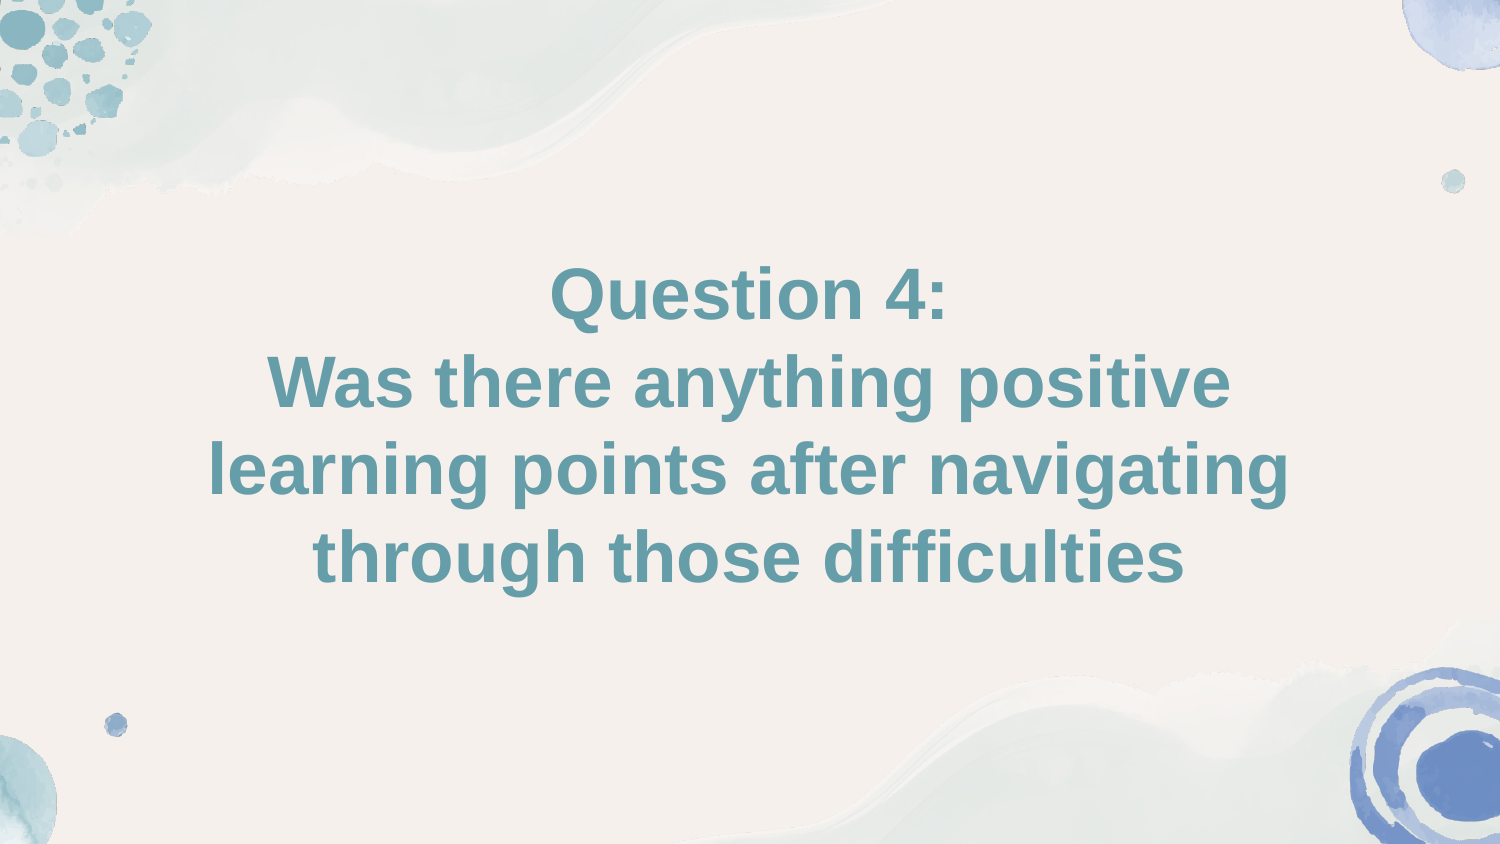

# Question 4:
Was there anything positive learning points after navigating through those difficulties